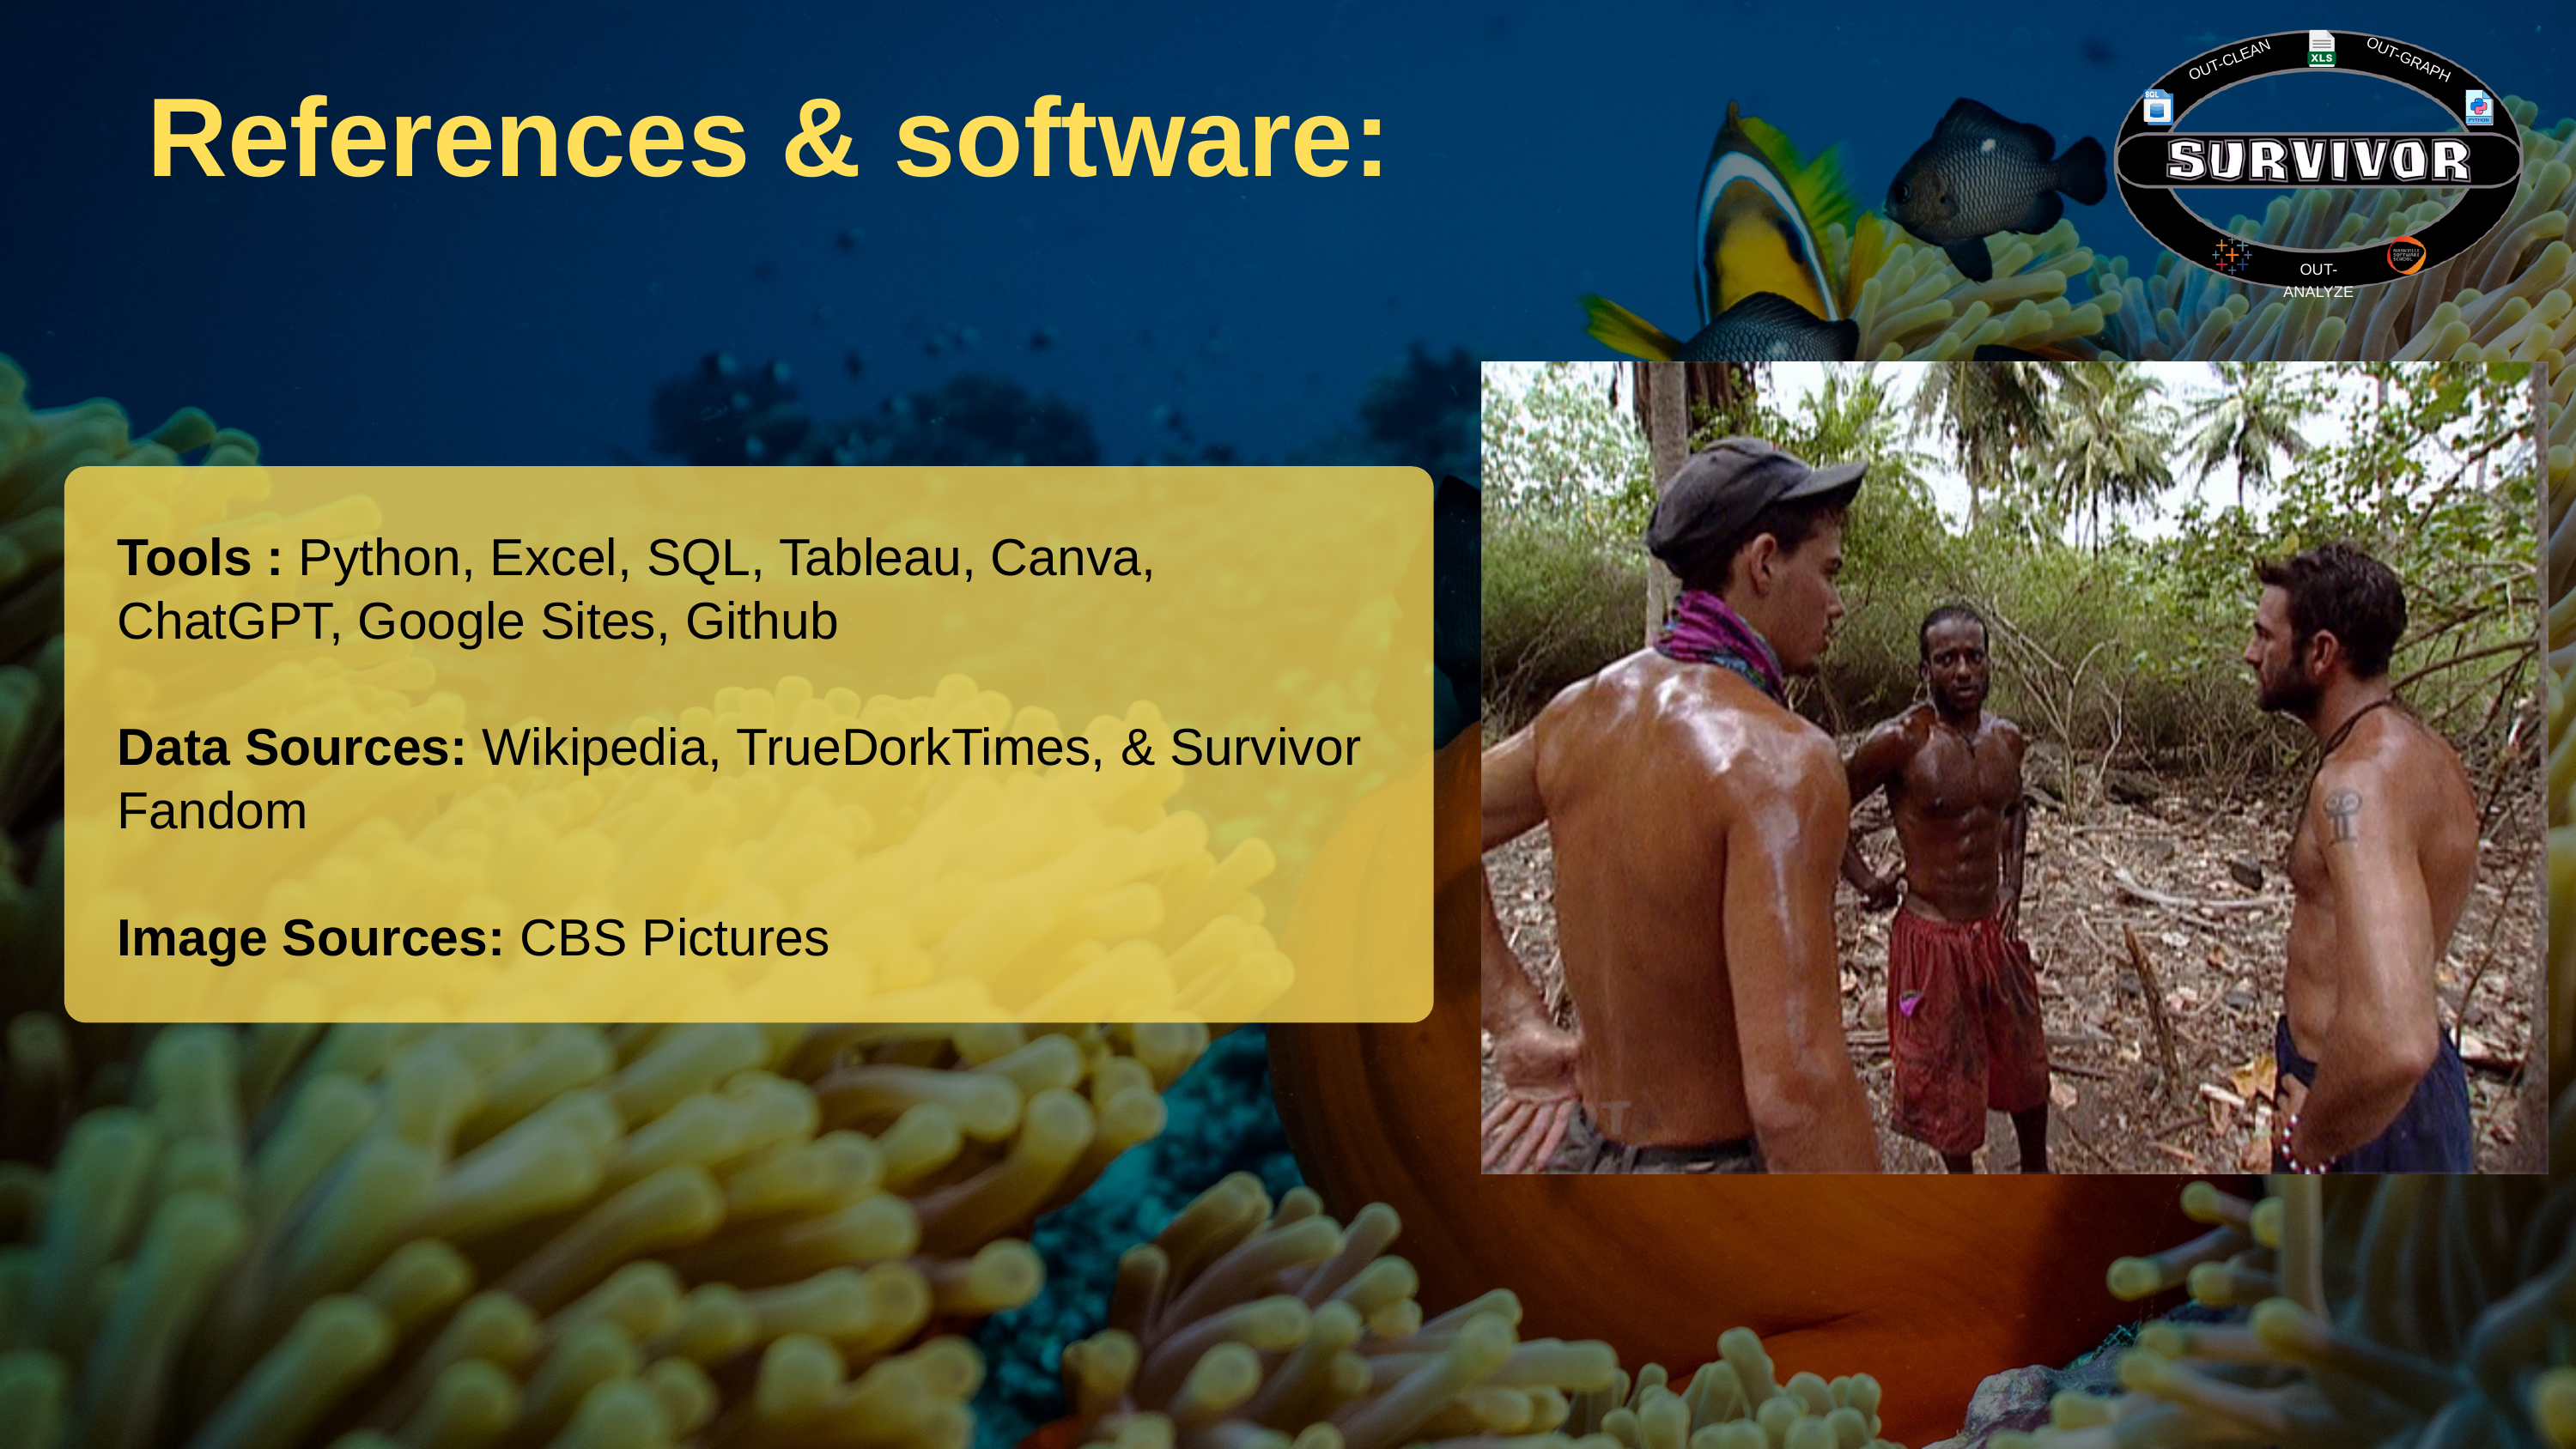

OUT-GRAPH
OUT-CLEAN

OUT-ANALYZE
References & software:

Tools : Python, Excel, SQL, Tableau, Canva, ChatGPT, Google Sites, Github

Data Sources: Wikipedia, TrueDorkTimes, & Survivor Fandom

Image Sources: CBS Pictures